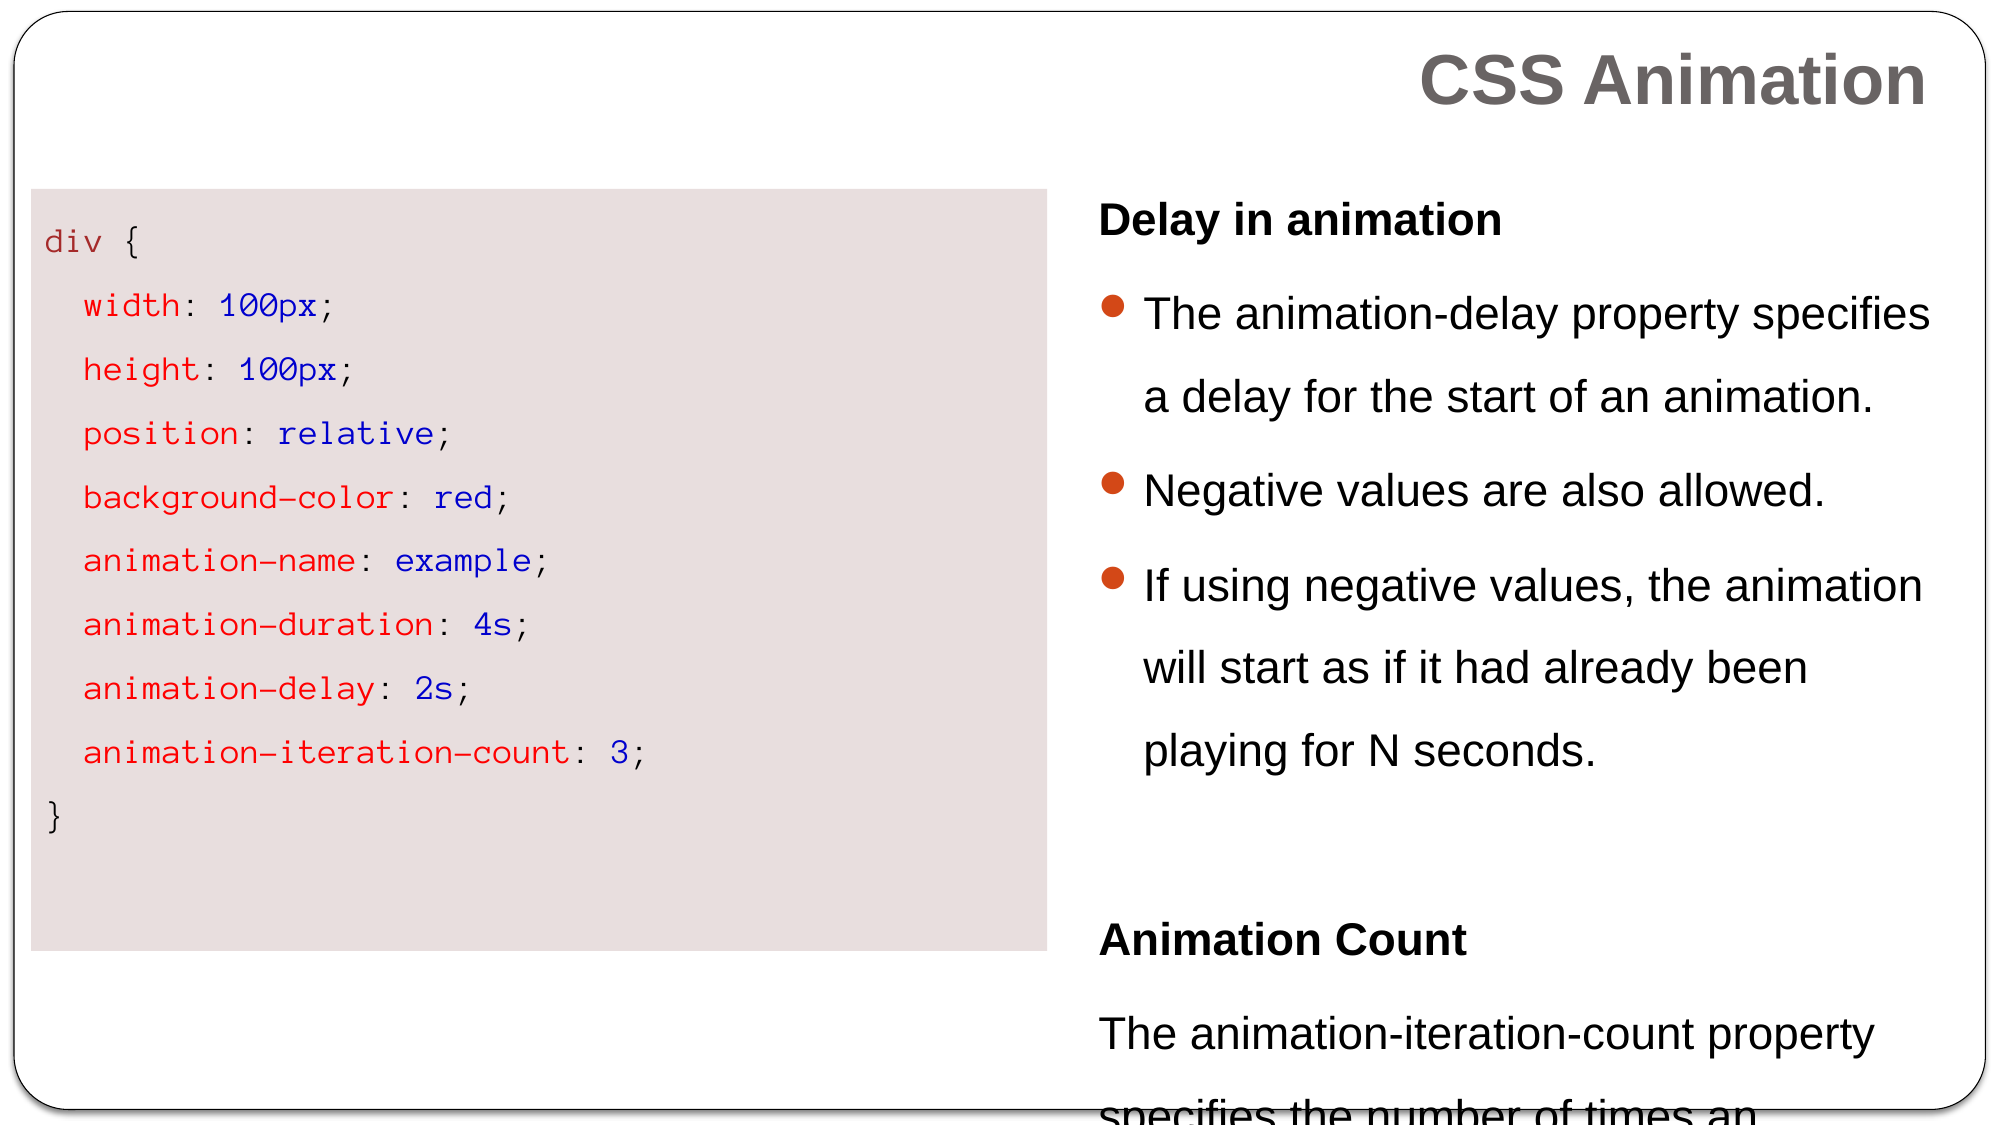

# CSS Animation
Delay in animation
The animation-delay property specifies a delay for the start of an animation.
Negative values are also allowed.
If using negative values, the animation will start as if it had already been playing for N seconds.

Animation Count
The animation-iteration-count property specifies the number of times an animation should run.
div {
  width: 100px;
  height: 100px;
  position: relative;
  background-color: red;
  animation-name: example;
  animation-duration: 4s;
  animation-delay: 2s;
  animation-iteration-count: 3;
}